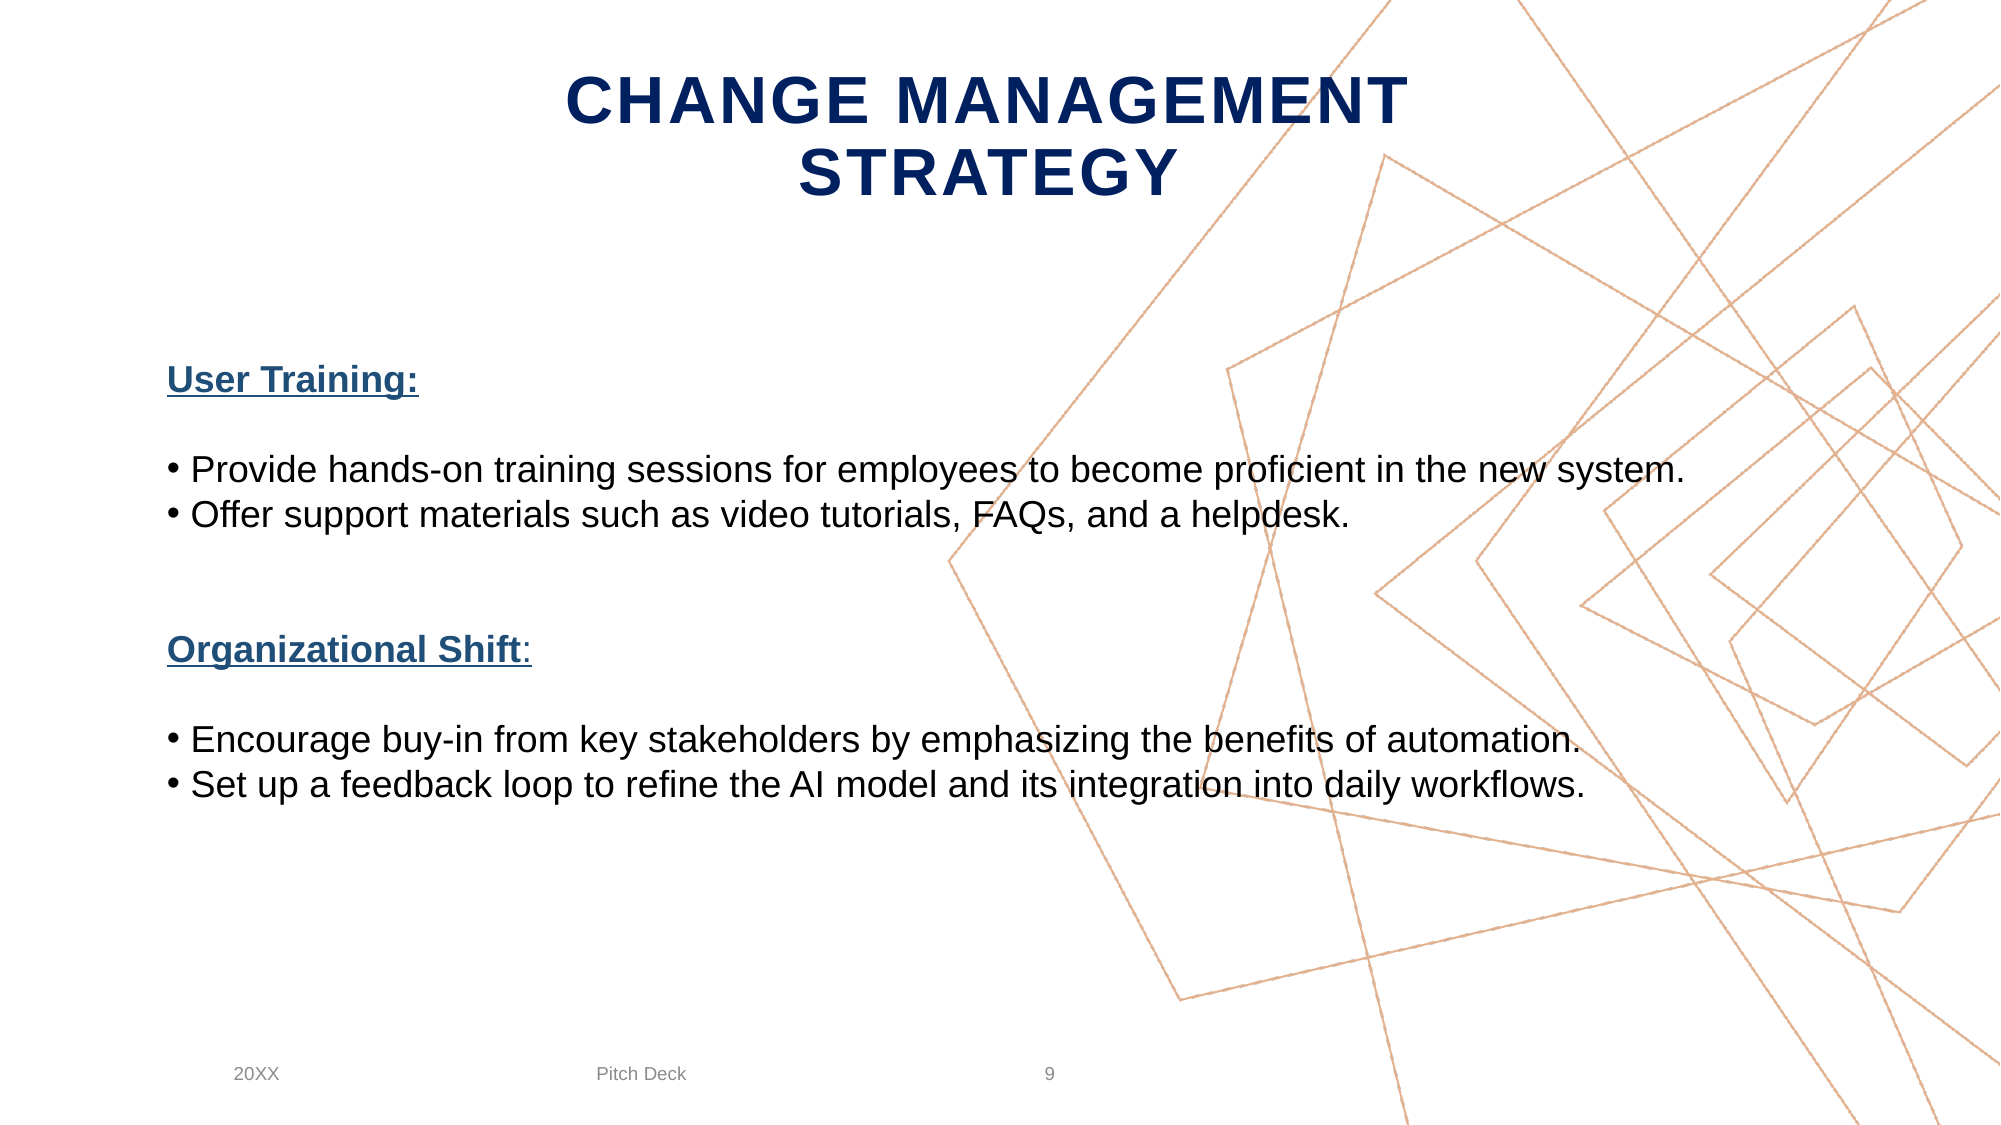

# Change Management Strategy
User Training:

 Provide hands-on training sessions for employees to become proficient in the new system.
 Offer support materials such as video tutorials, FAQs, and a helpdesk.

Organizational Shift:

 Encourage buy-in from key stakeholders by emphasizing the benefits of automation.
 Set up a feedback loop to refine the AI model and its integration into daily workflows.

Pitch Deck
20XX
9